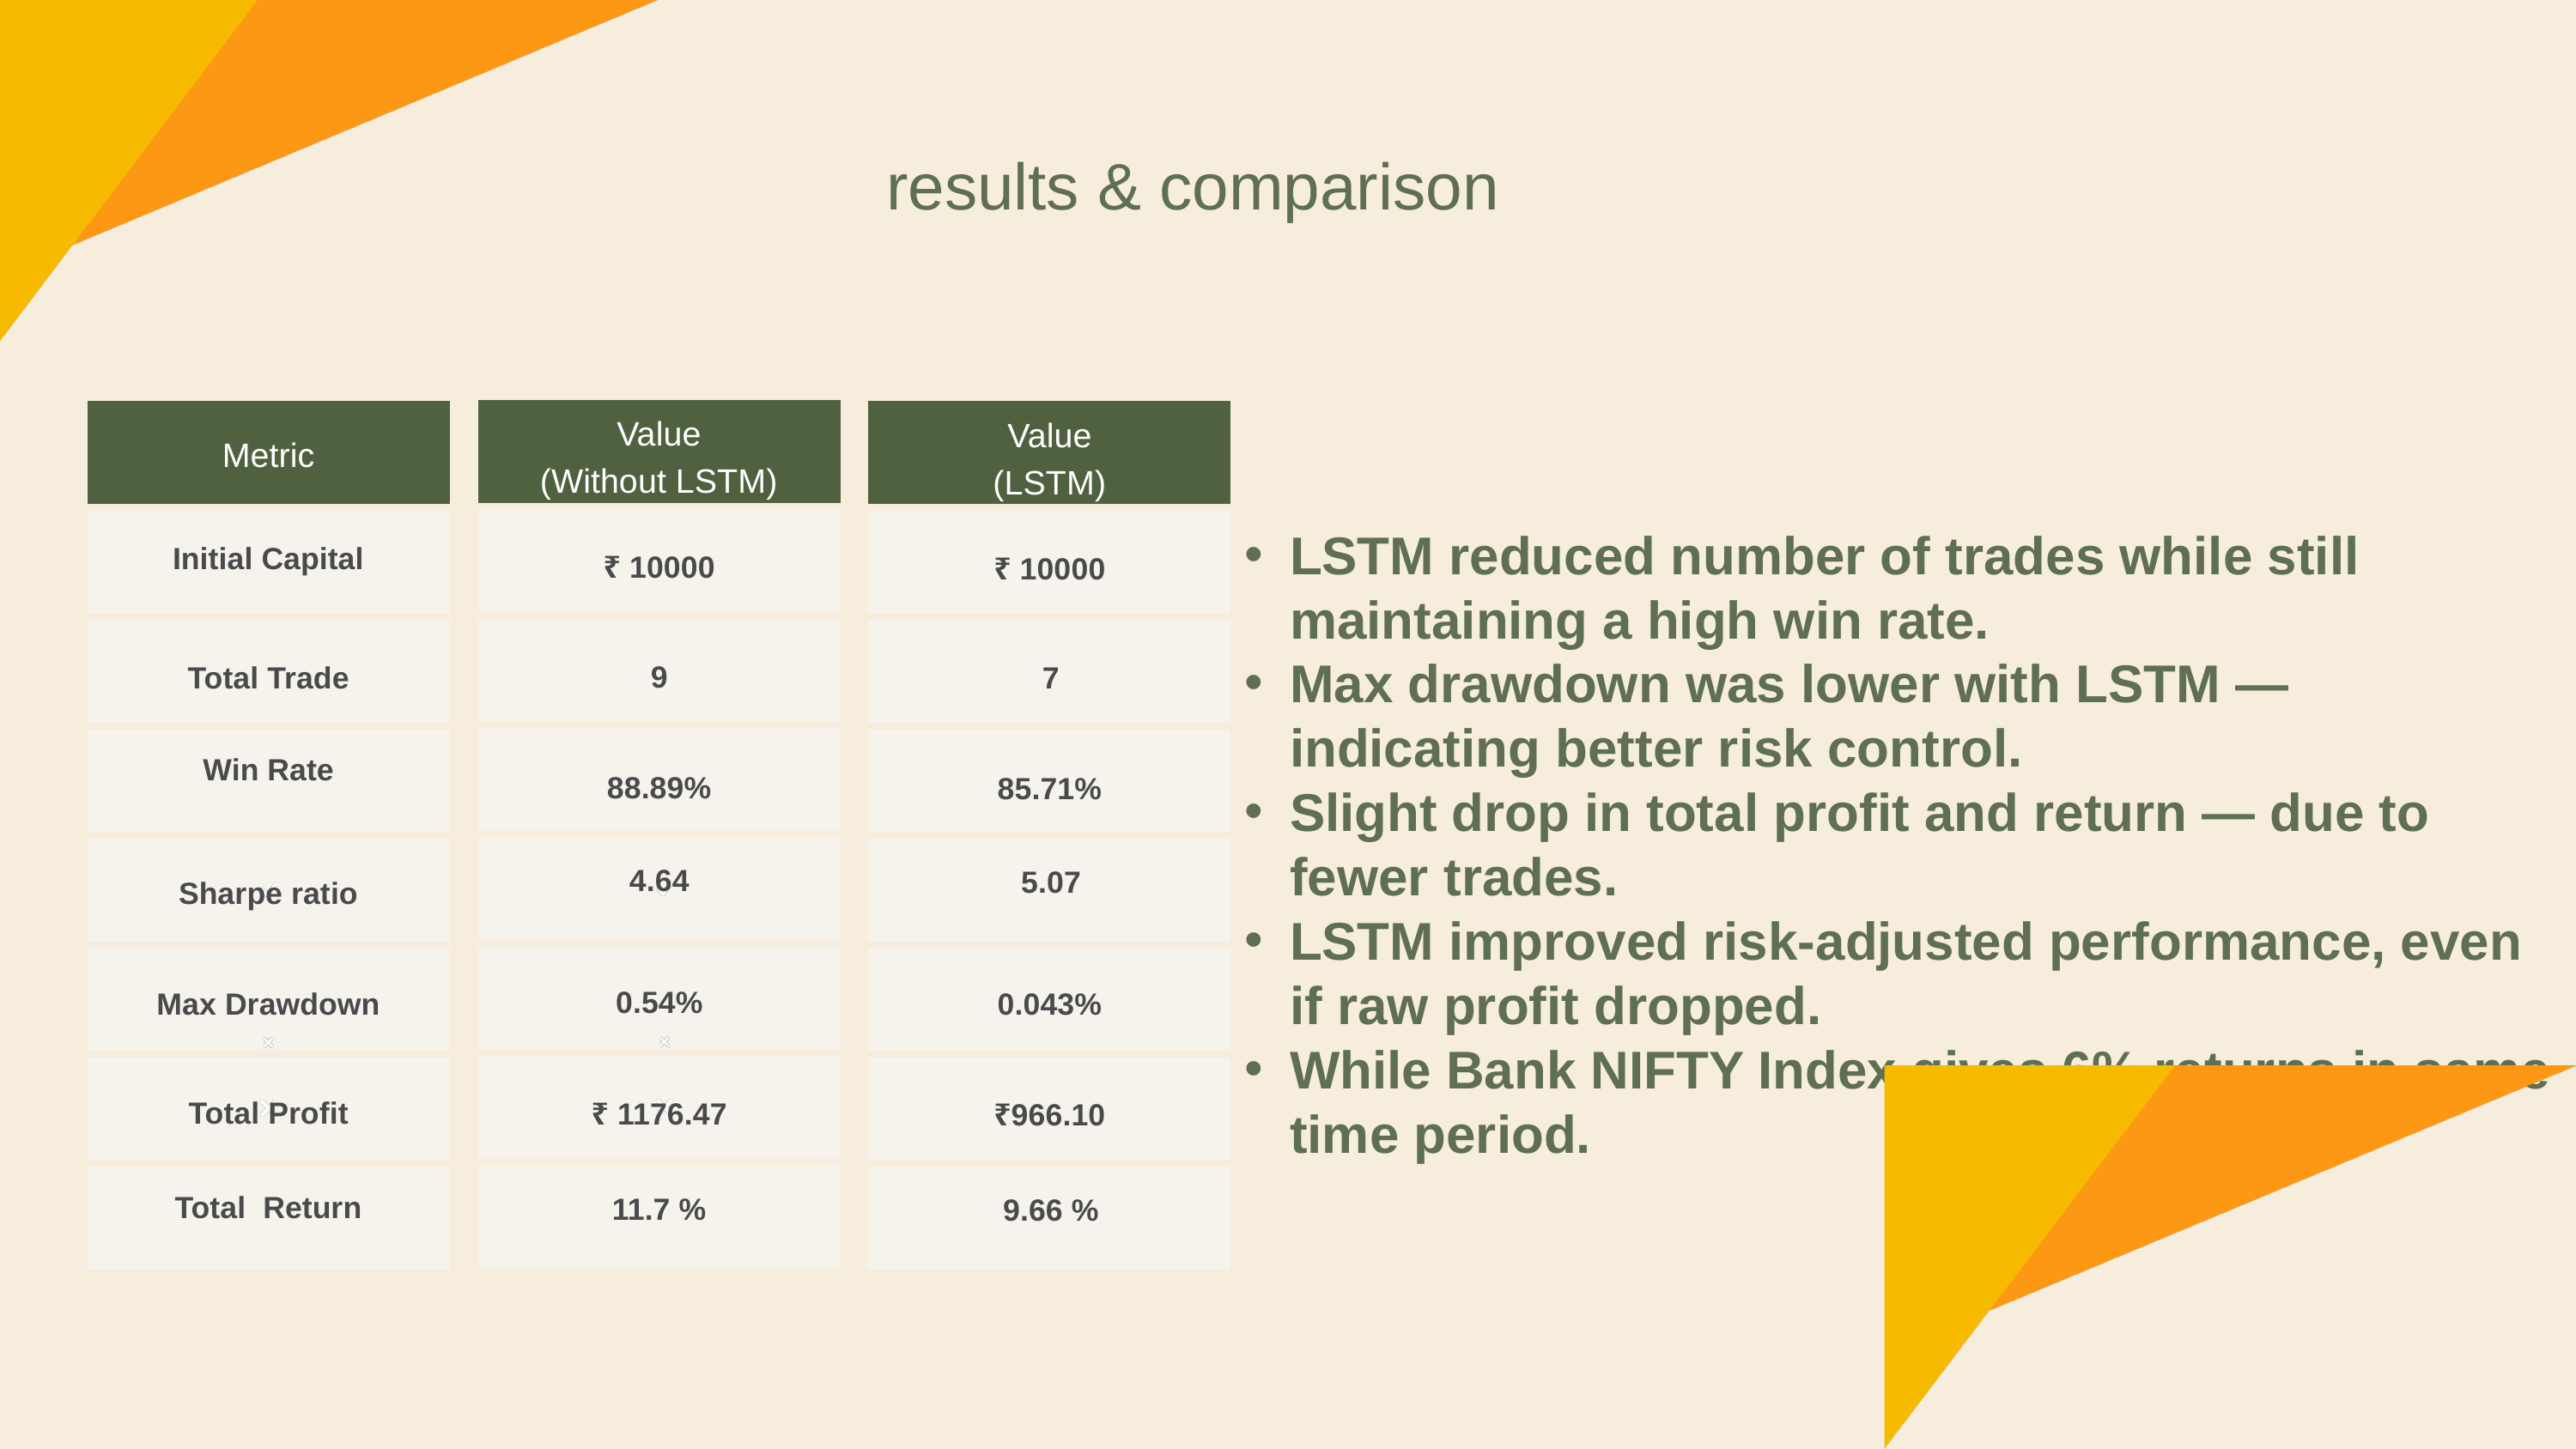

results & comparison

Value
(Without LSTM)
Value (LSTM)
Metric

Initial Capital
₹ 10000
₹ 10000

9
Total Trade
7

Win Rate
88.89%
85.71%

4.64
5.07
Sharpe ratio

0.54%
Max Drawdown
0.043%

Total Profit
₹ 1176.47
₹966.10

Total  Return
11.7 %
9.66 %
LSTM reduced number of trades while still maintaining a high win rate.
Max drawdown was lower with LSTM — indicating better risk control.
Slight drop in total profit and return — due to fewer trades.
LSTM improved risk-adjusted performance, even if raw profit dropped.
While Bank NIFTY Index gives 6% returns in same time period.